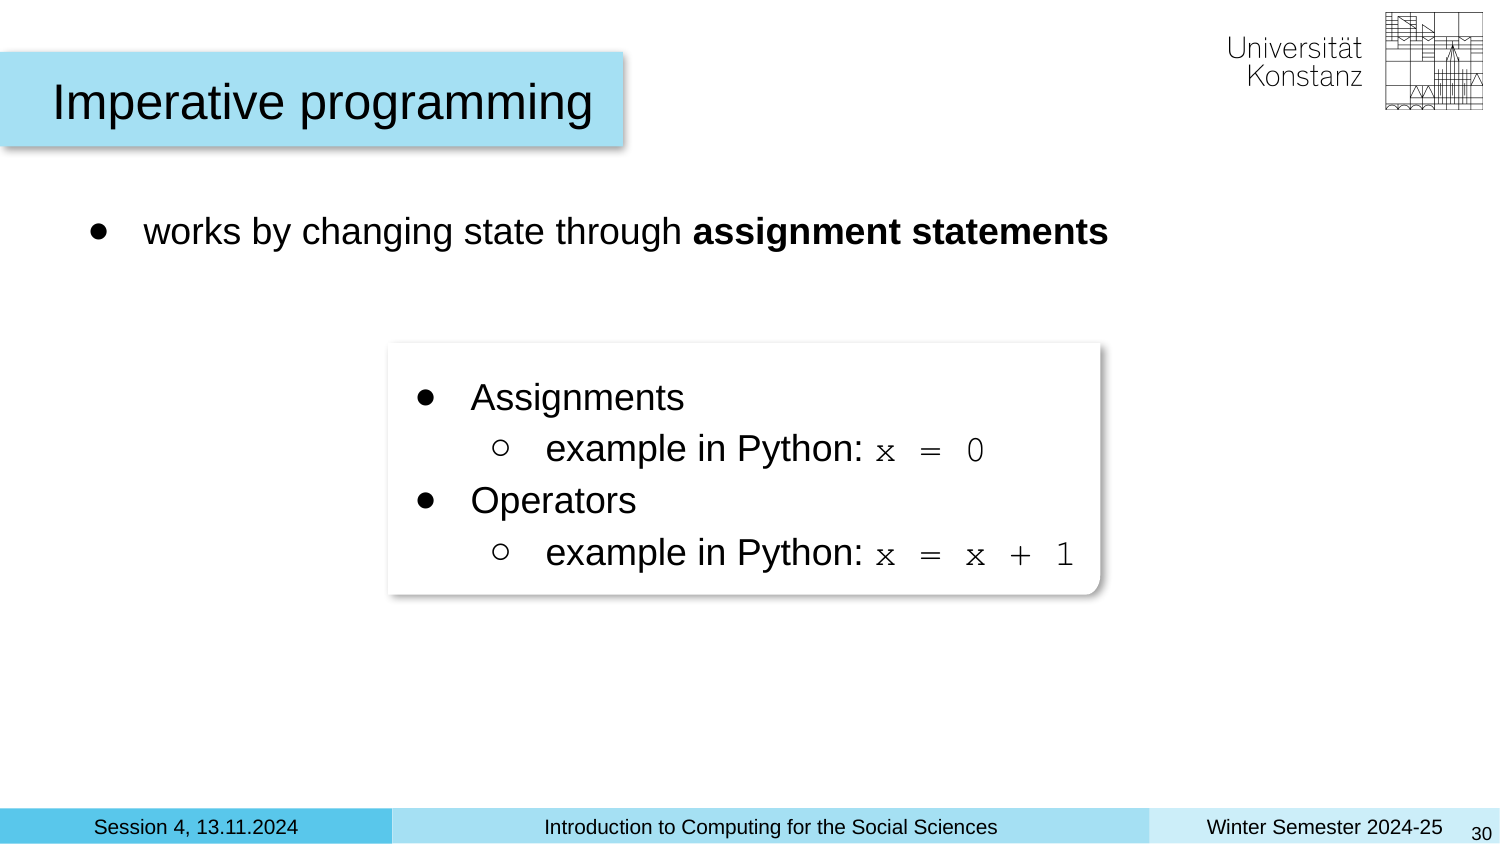

Imperative programming
works by changing state through assignment statements

Assignments
example in Python: x = 0
Operators
example in Python: x = x + 1
30